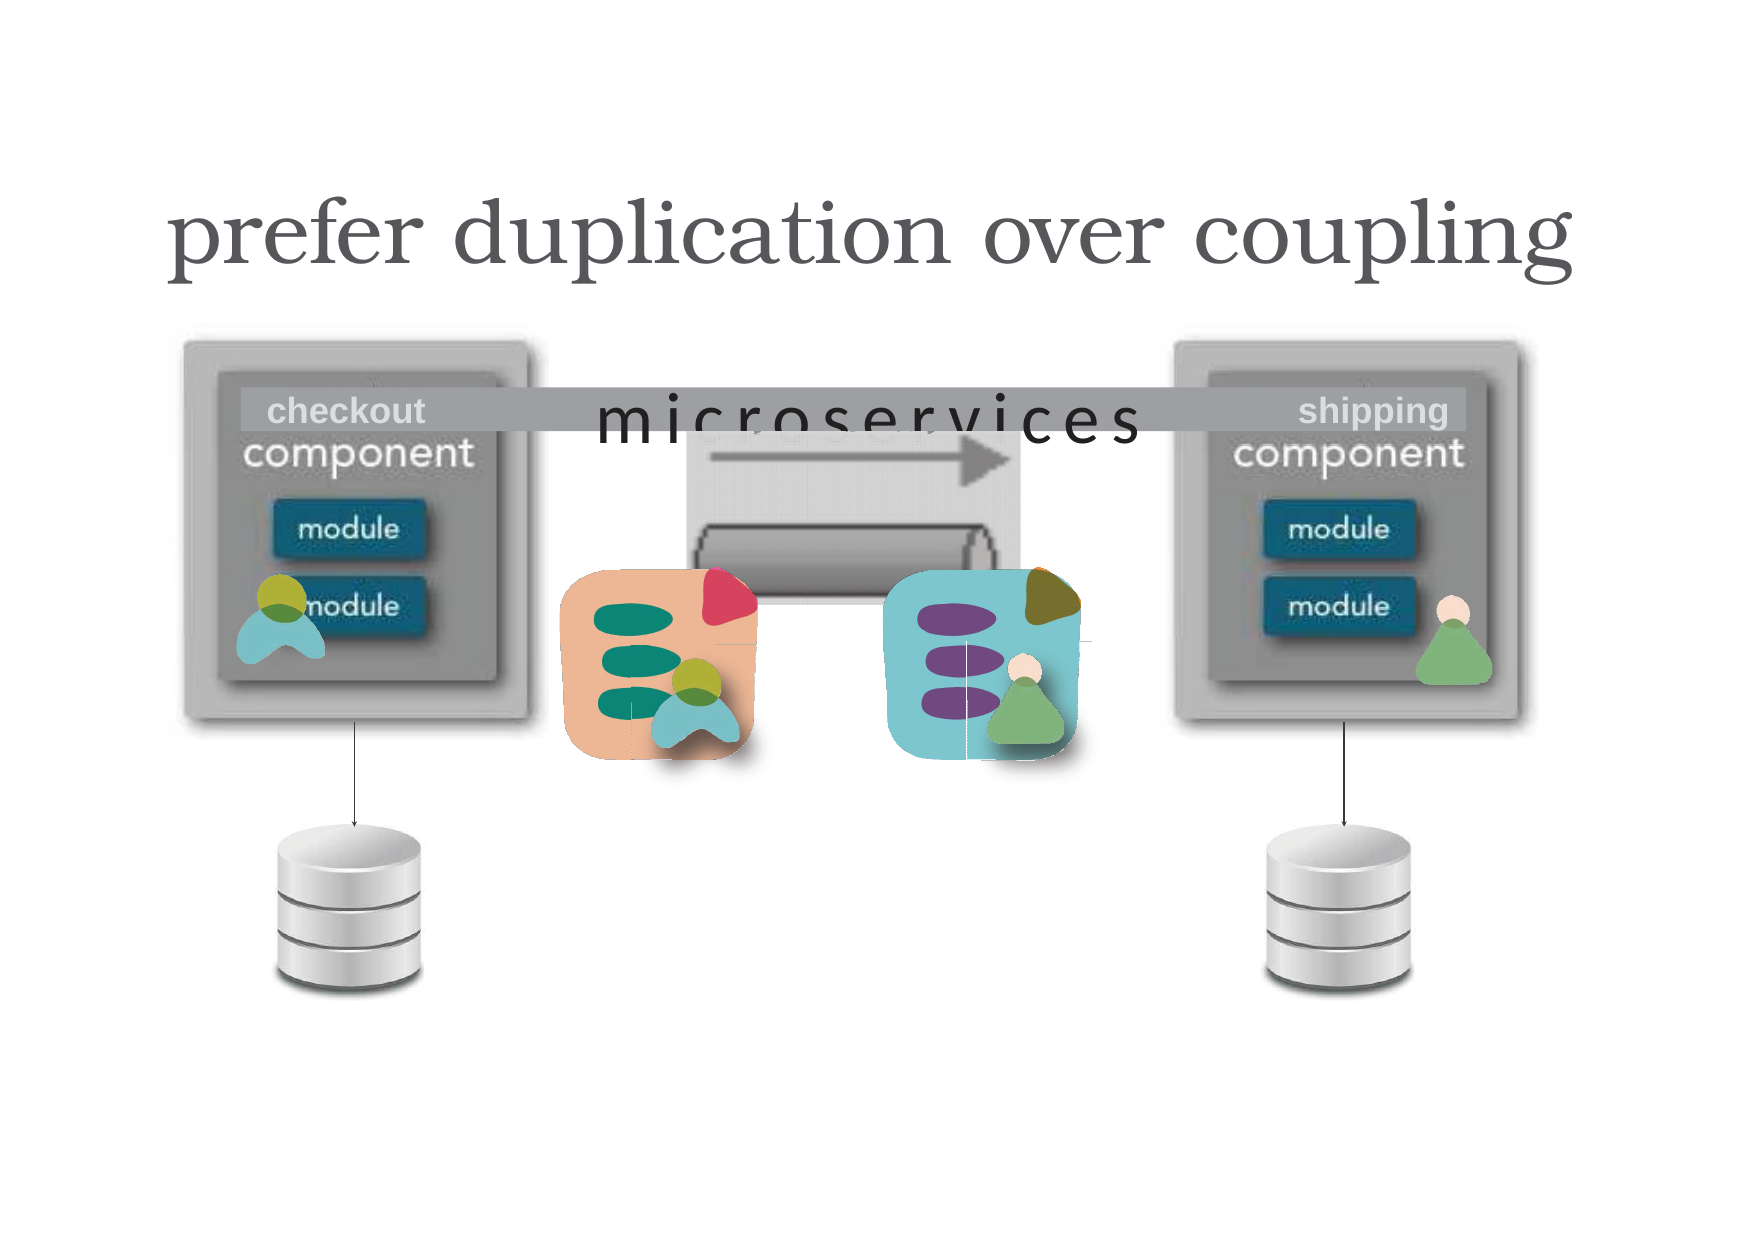

# prefer duplication over coupling

microservices
checkout	shipping